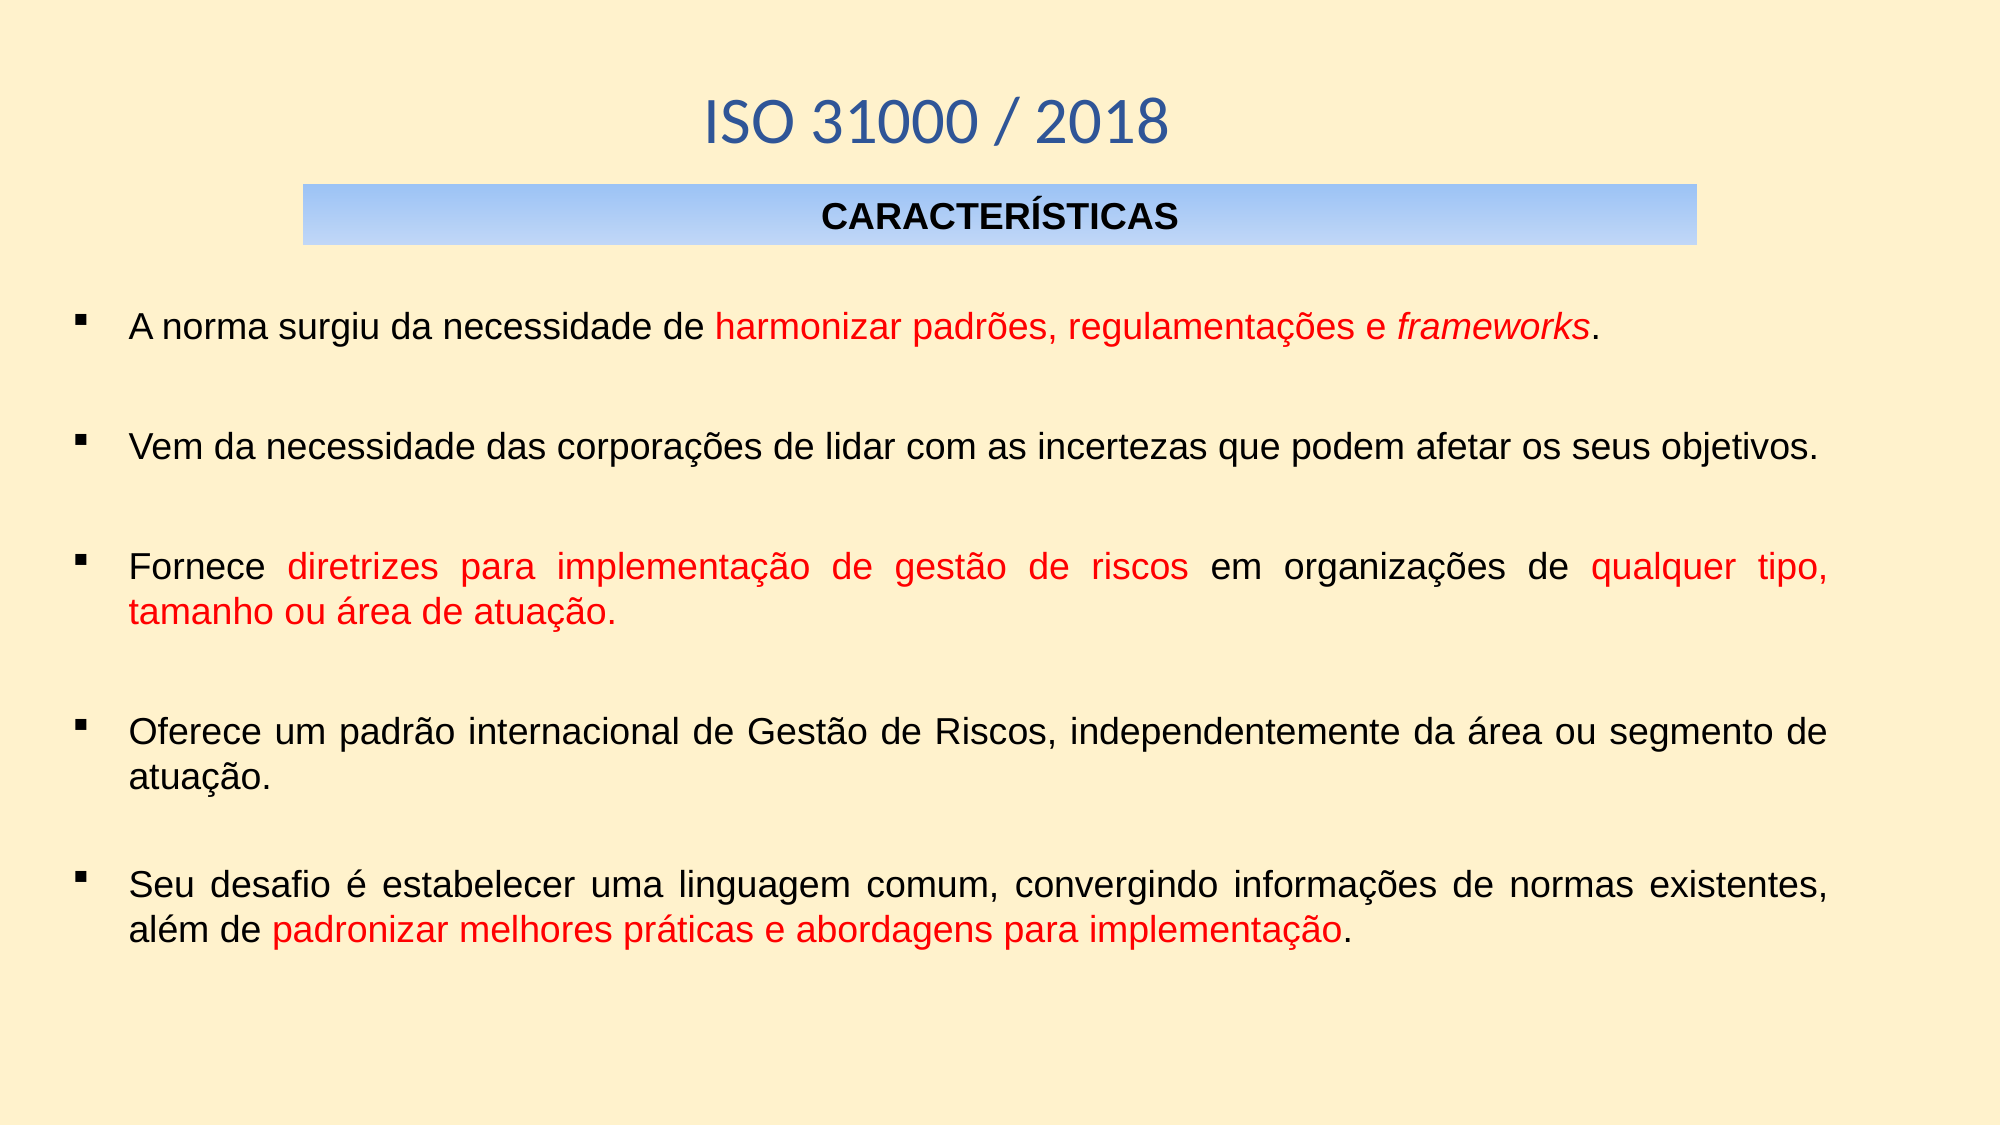

ISO 31000 / 2018
CARACTERÍSTICAS
A norma surgiu da necessidade de harmonizar padrões, regulamentações e frameworks.
Vem da necessidade das corporações de lidar com as incertezas que podem afetar os seus objetivos.
Fornece diretrizes para implementação de gestão de riscos em organizações de qualquer tipo, tamanho ou área de atuação.
Oferece um padrão internacional de Gestão de Riscos, independentemente da área ou segmento de atuação.
Seu desafio é estabelecer uma linguagem comum, convergindo informações de normas existentes, além de padronizar melhores práticas e abordagens para implementação.